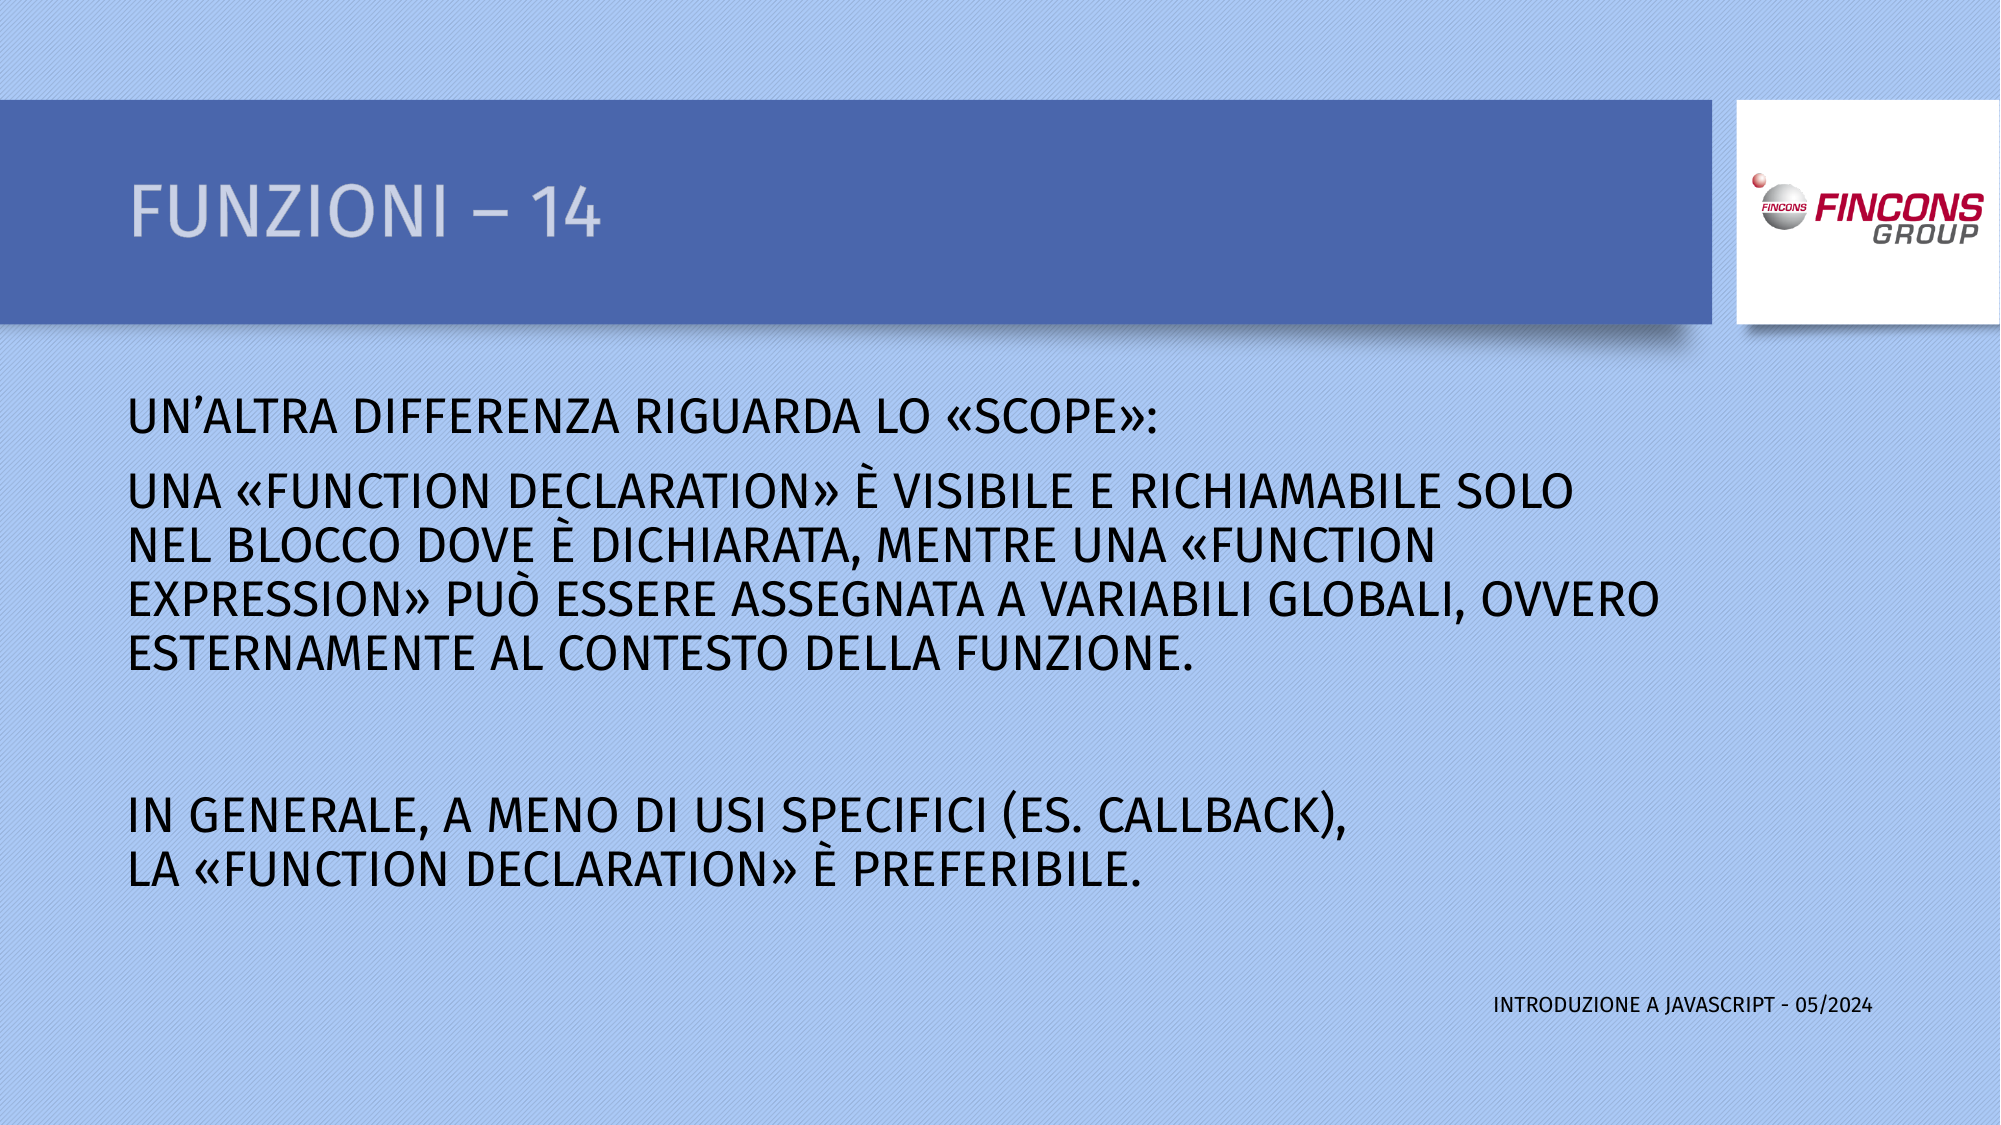

# FUNZIONI – 14
UN’ALTRA DIFFERENZA RIGUARDA LO «SCOPE»:
UNA «FUNCTION DECLARATION» È VISIBILE E RICHIAMABILE SOLO NEL BLOCCO DOVE È DICHIARATA, MENTRE UNA «FUNCTION EXPRESSION» PUÒ ESSERE ASSEGNATA A VARIABILI GLOBALI, OVVERO ESTERNAMENTE AL CONTESTO DELLA FUNZIONE.
IN GENERALE, A MENO DI USI SPECIFICI (ES. CALLBACK),
LA «FUNCTION DECLARATION» È PREFERIBILE.
INTRODUZIONE A JAVASCRIPT - 05/2024